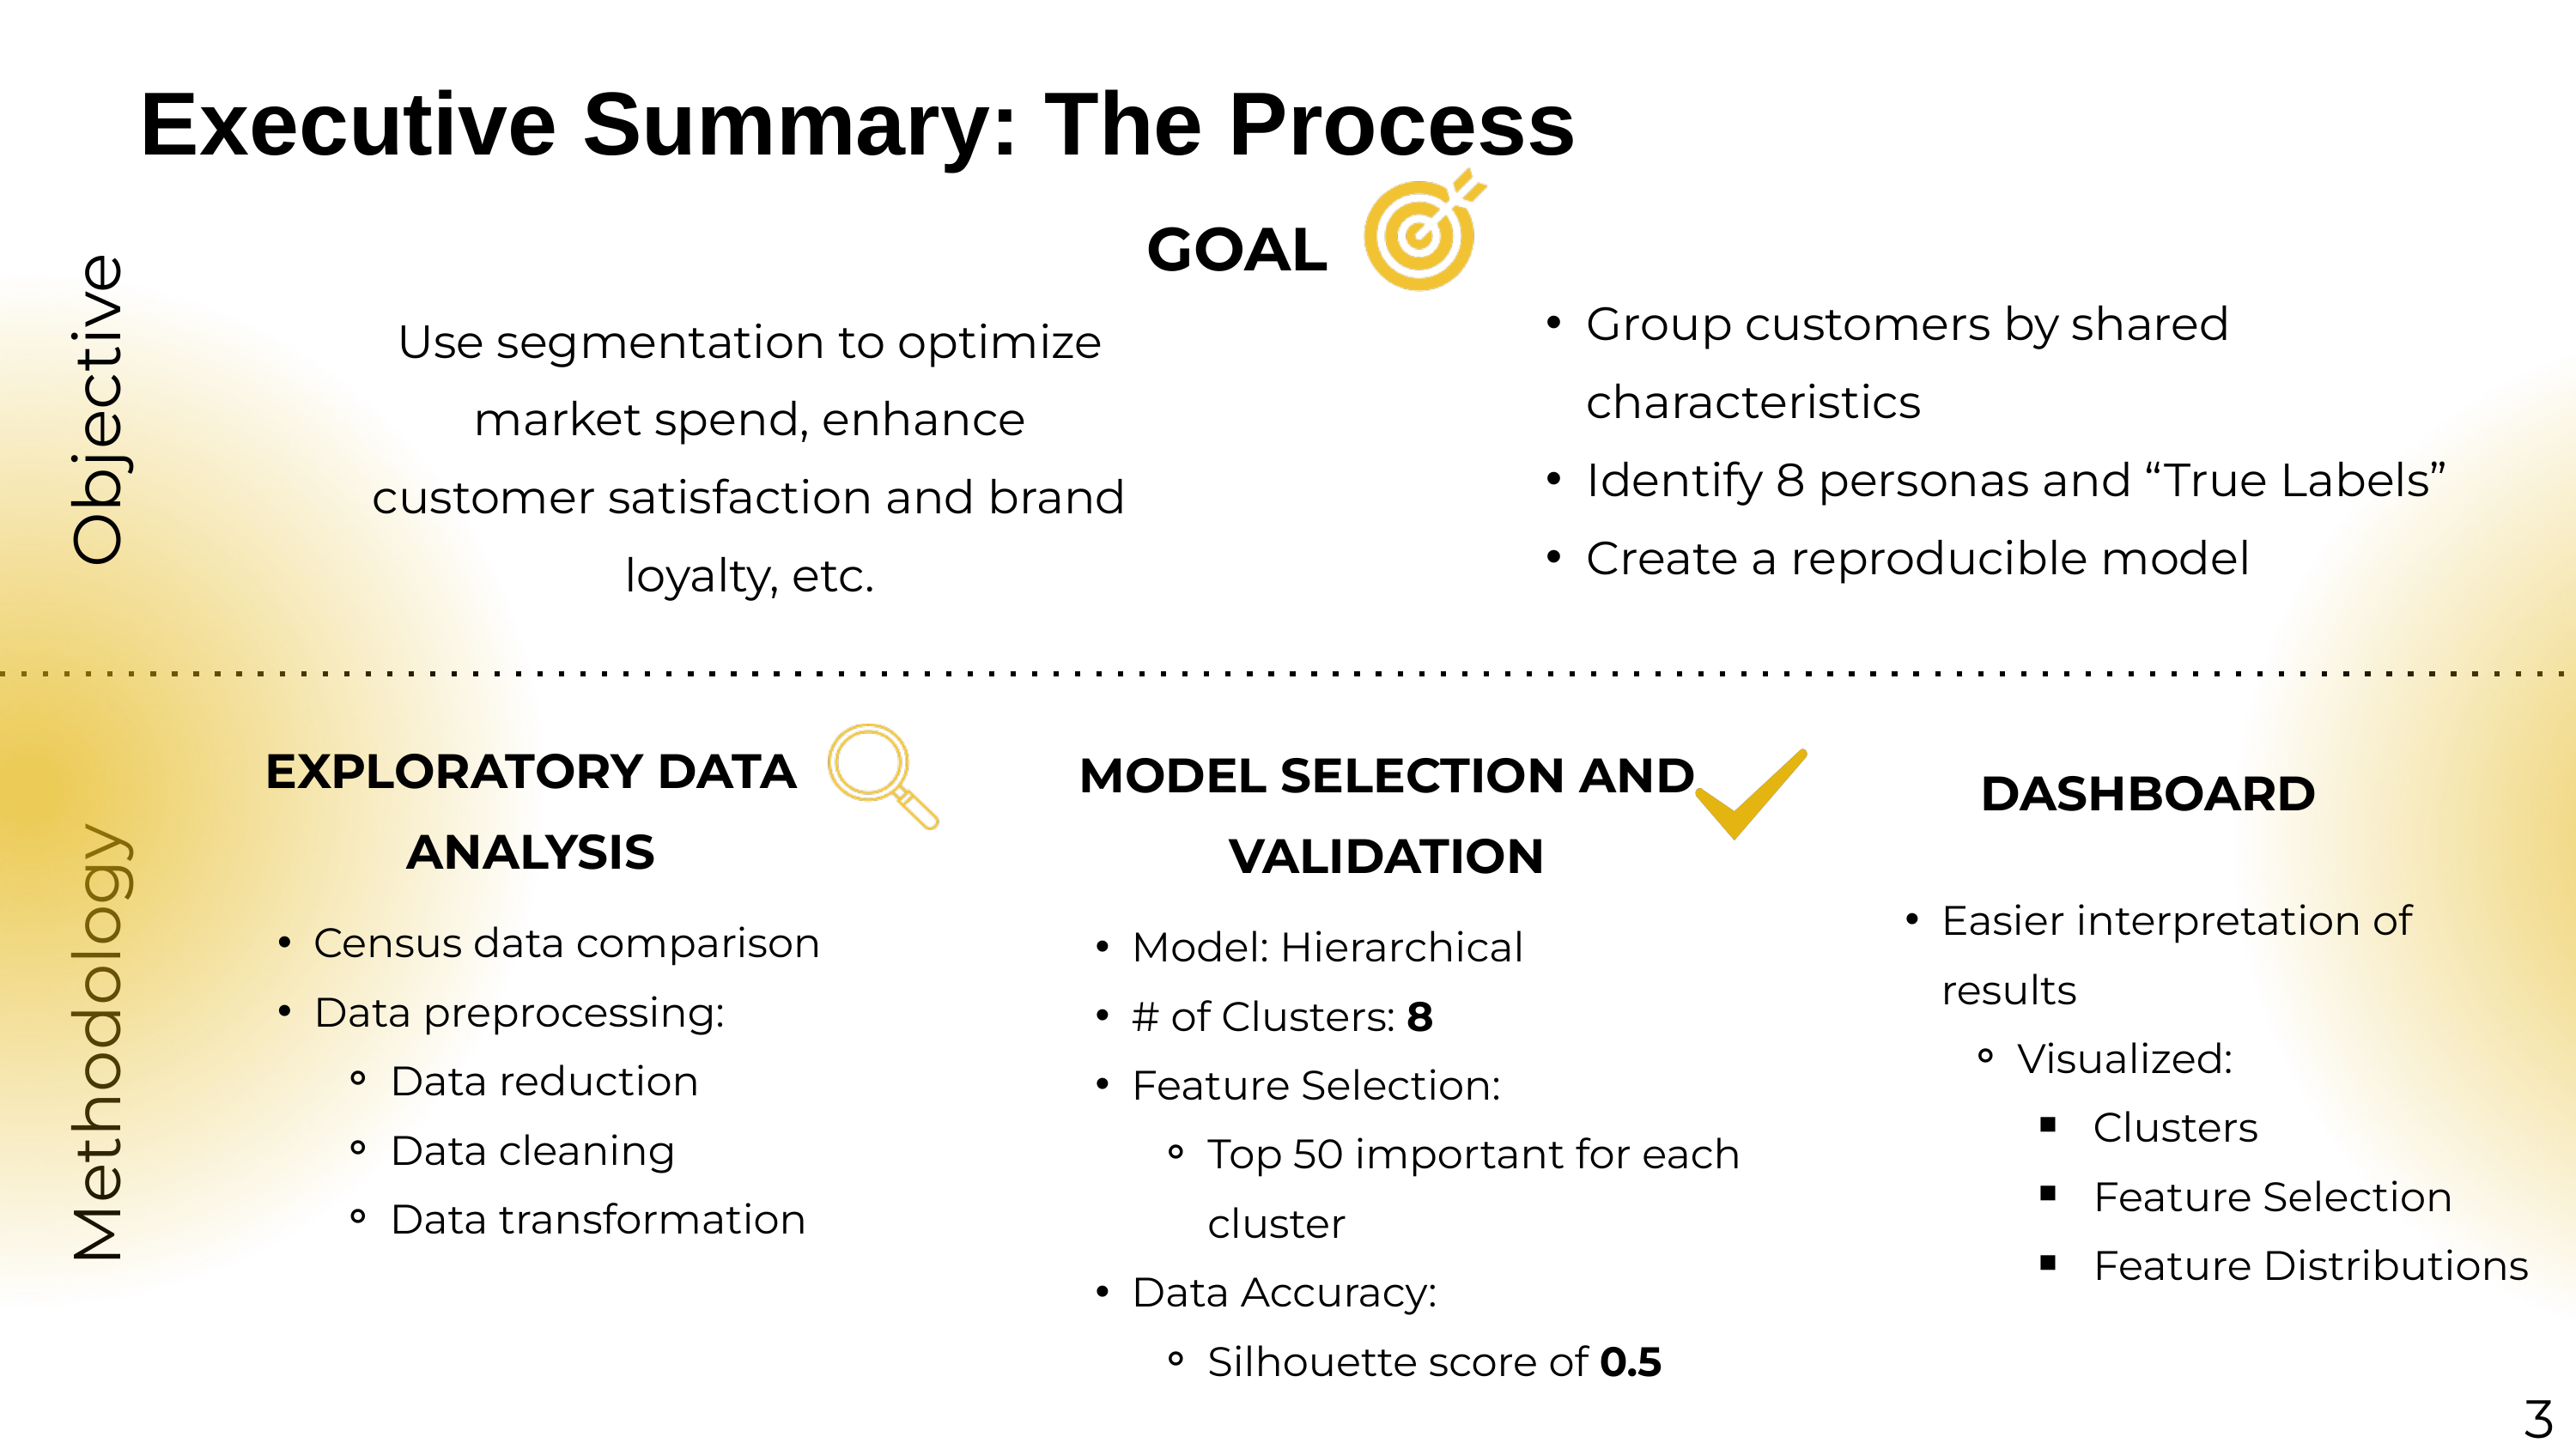

Executive Summary: The Process

GOAL

Group customers by shared characteristics
Identify 8 personas and “True Labels”
Create a reproducible model

Use segmentation to optimize market spend, enhance customer satisfaction and brand loyalty, etc.

Objective
EXPLORATORY DATA ANALYSIS
MODEL SELECTION AND VALIDATION

DASHBOARD

Easier interpretation of results
Visualized:
Clusters
Feature Selection
Feature Distributions
Census data comparison
Data preprocessing:
Data reduction
Data cleaning
Data transformation
Model: Hierarchical
# of Clusters: 8
Feature Selection:
Top 50 important for each cluster
Data Accuracy:
Silhouette score of 0.5

Methodology
3